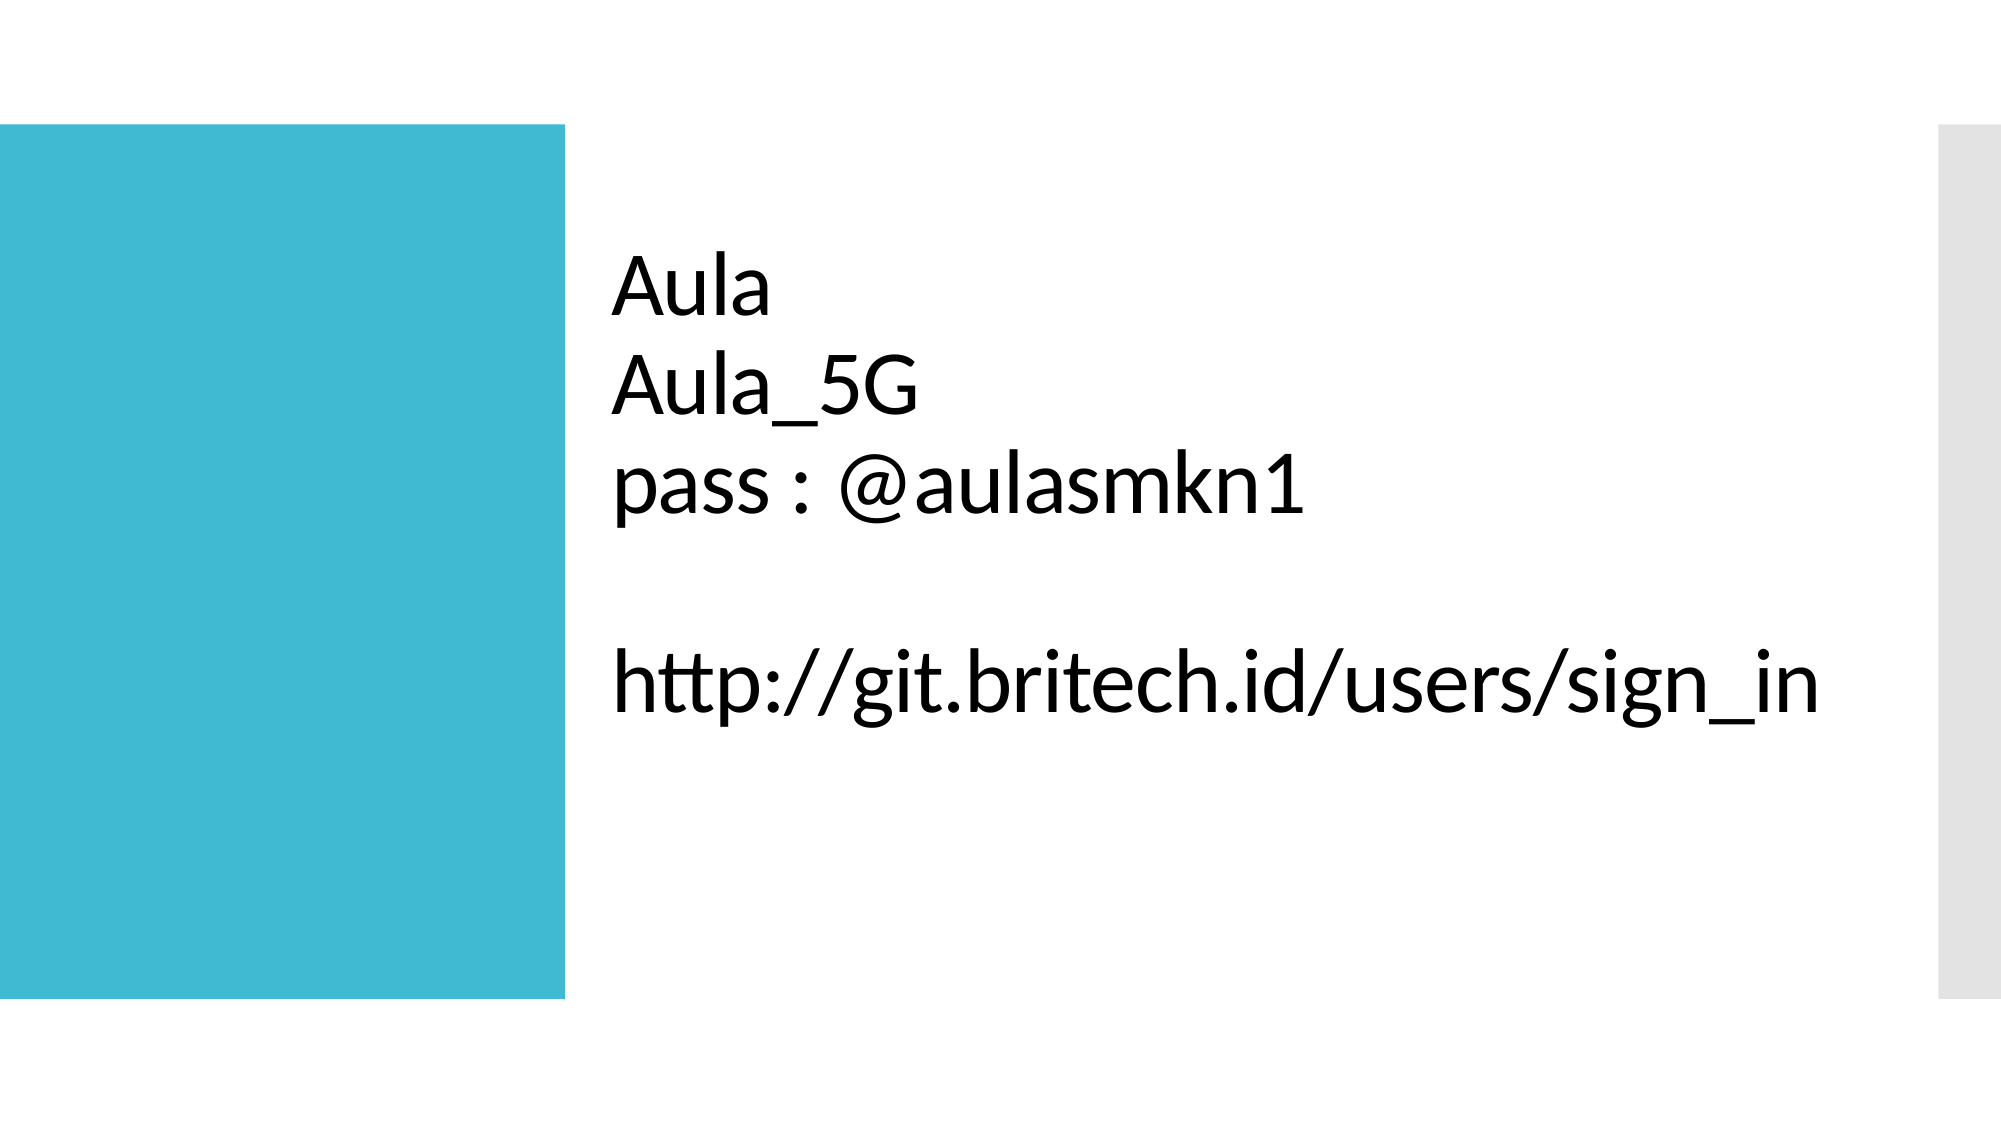

# Aula Aula_5G pass : @aulasmkn1 http://git.britech.id/users/sign_in